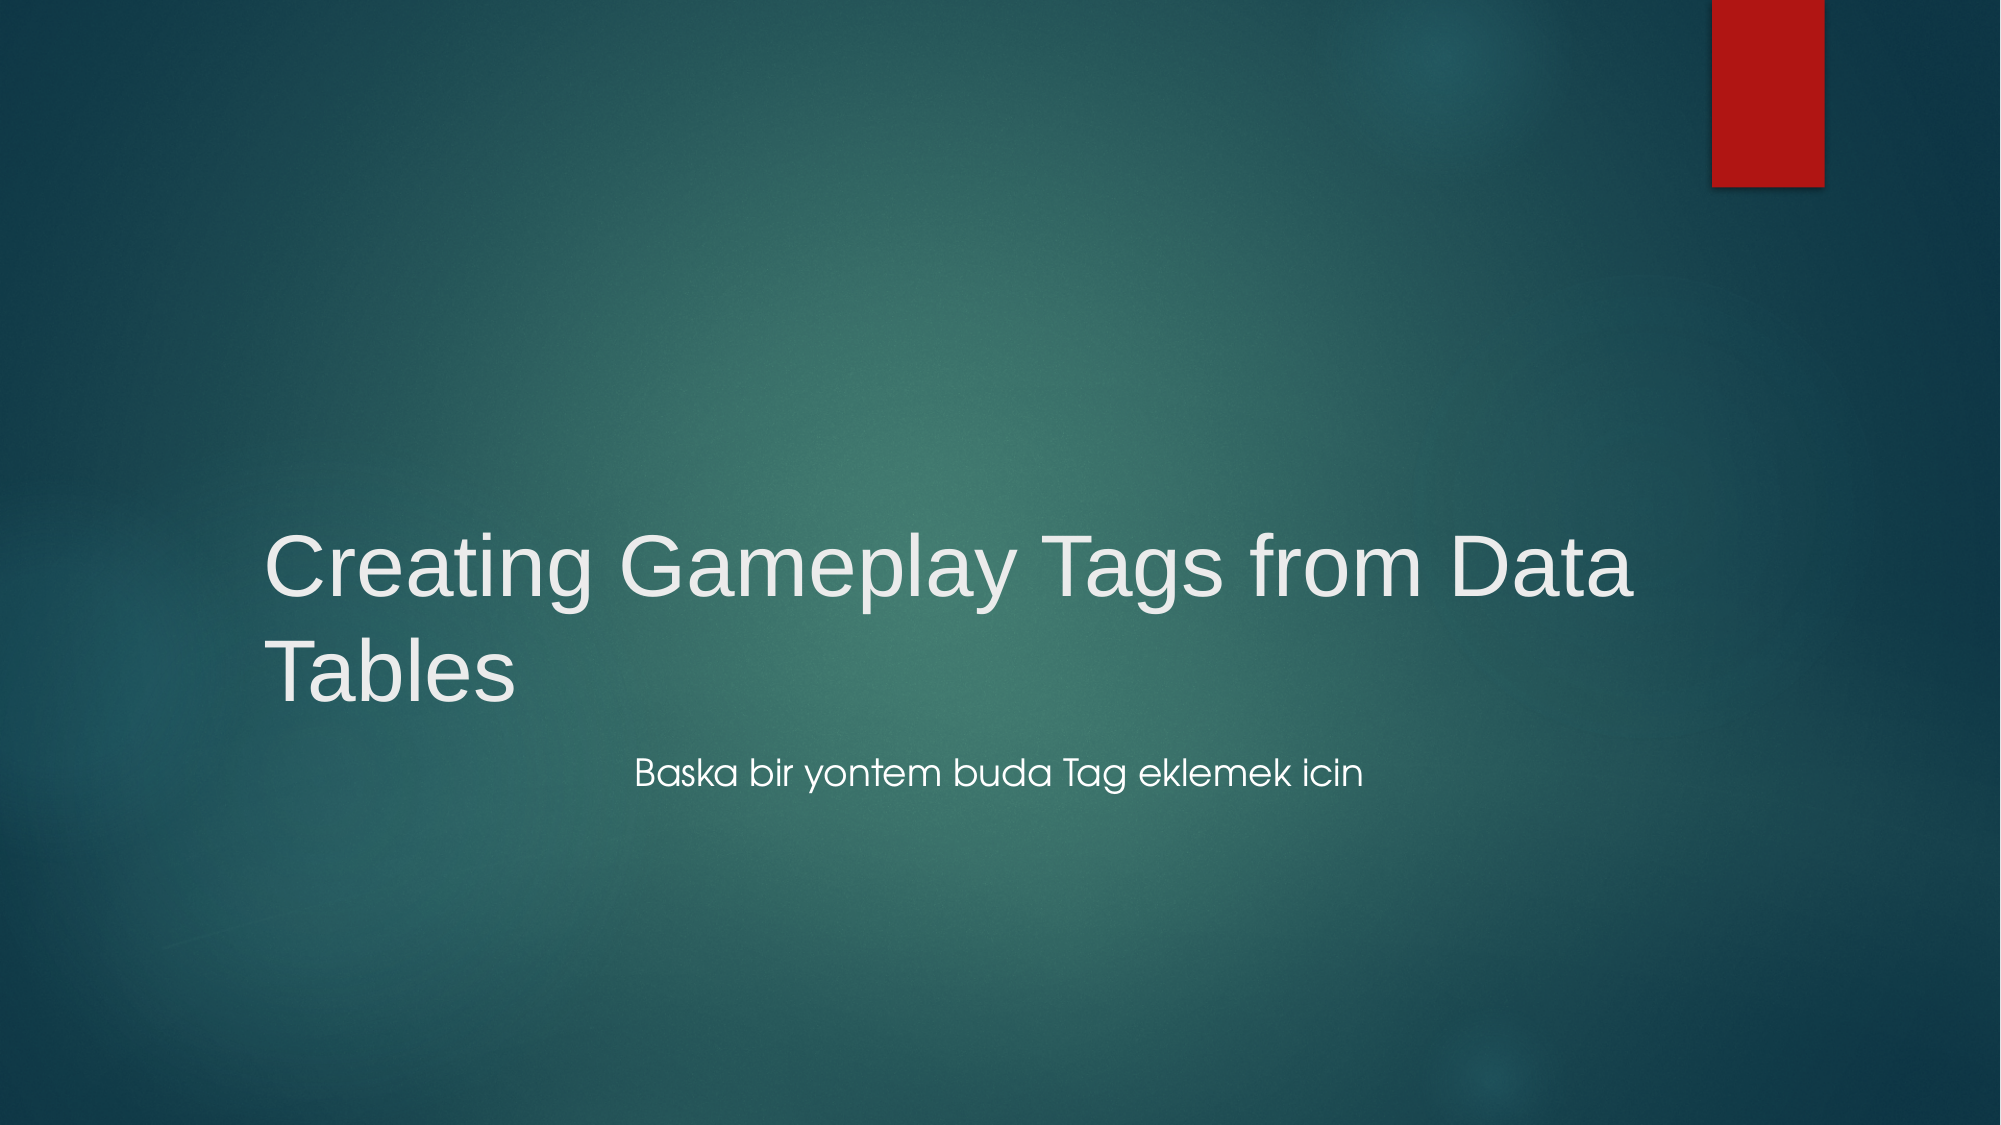

# Creating Gameplay Tags from Data Tables
Baska bir yontem buda Tag eklemek icin